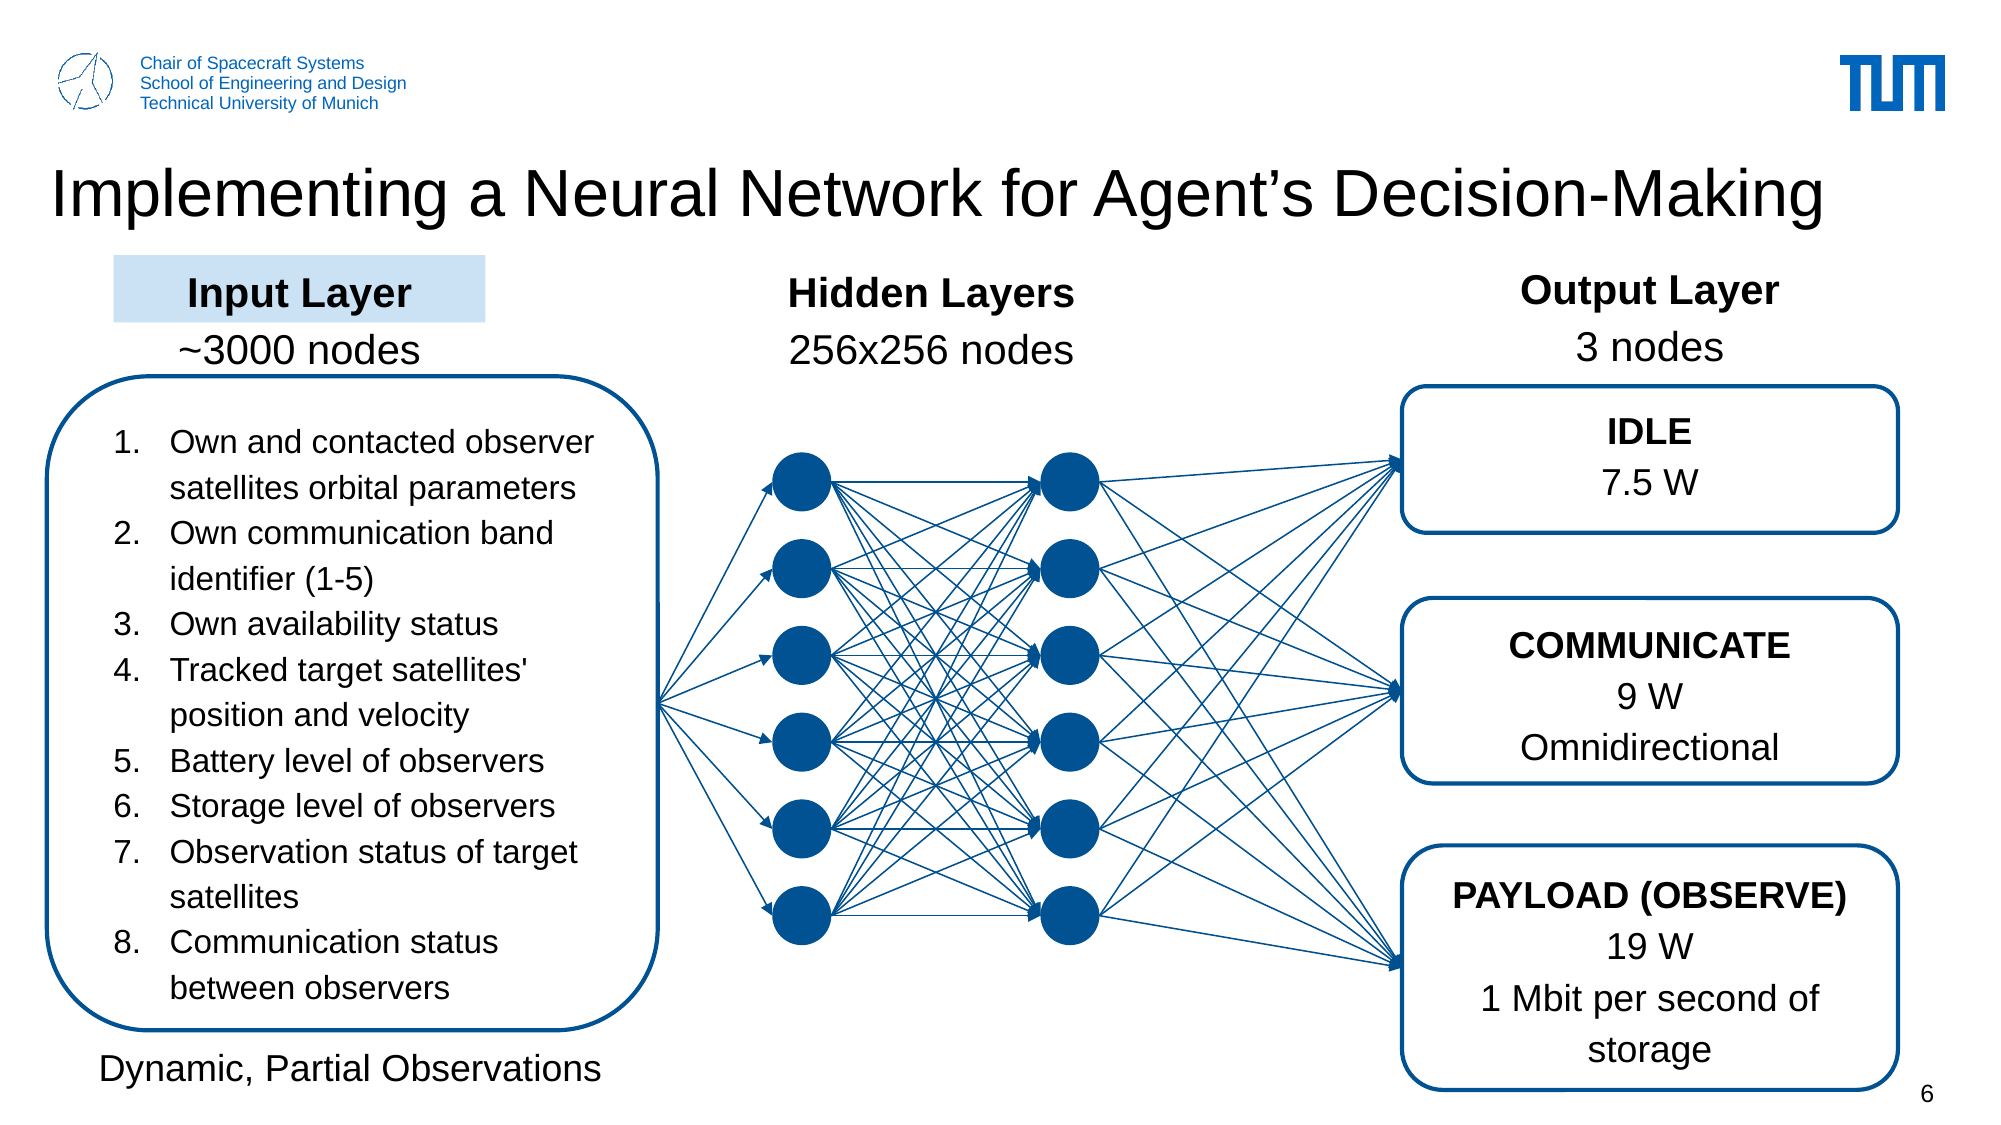

# Implementing a Neural Network for Agent’s Decision-Making

Output Layer
3 nodes
Input Layer
~3000 nodes
Hidden Layers
256x256 nodes

Own and contacted observer satellites orbital parameters
Own communication band identifier (1-5)
Own availability status
Tracked target satellites' position and velocity
Battery level of observers
Storage level of observers
Observation status of target satellites
Communication status between observers
IDLE
7.5 W

COMMUNICATE
9 W
Omnidirectional

PAYLOAD (OBSERVE)
19 W
1 Mbit per second of storage

Dynamic, Partial Observations
6